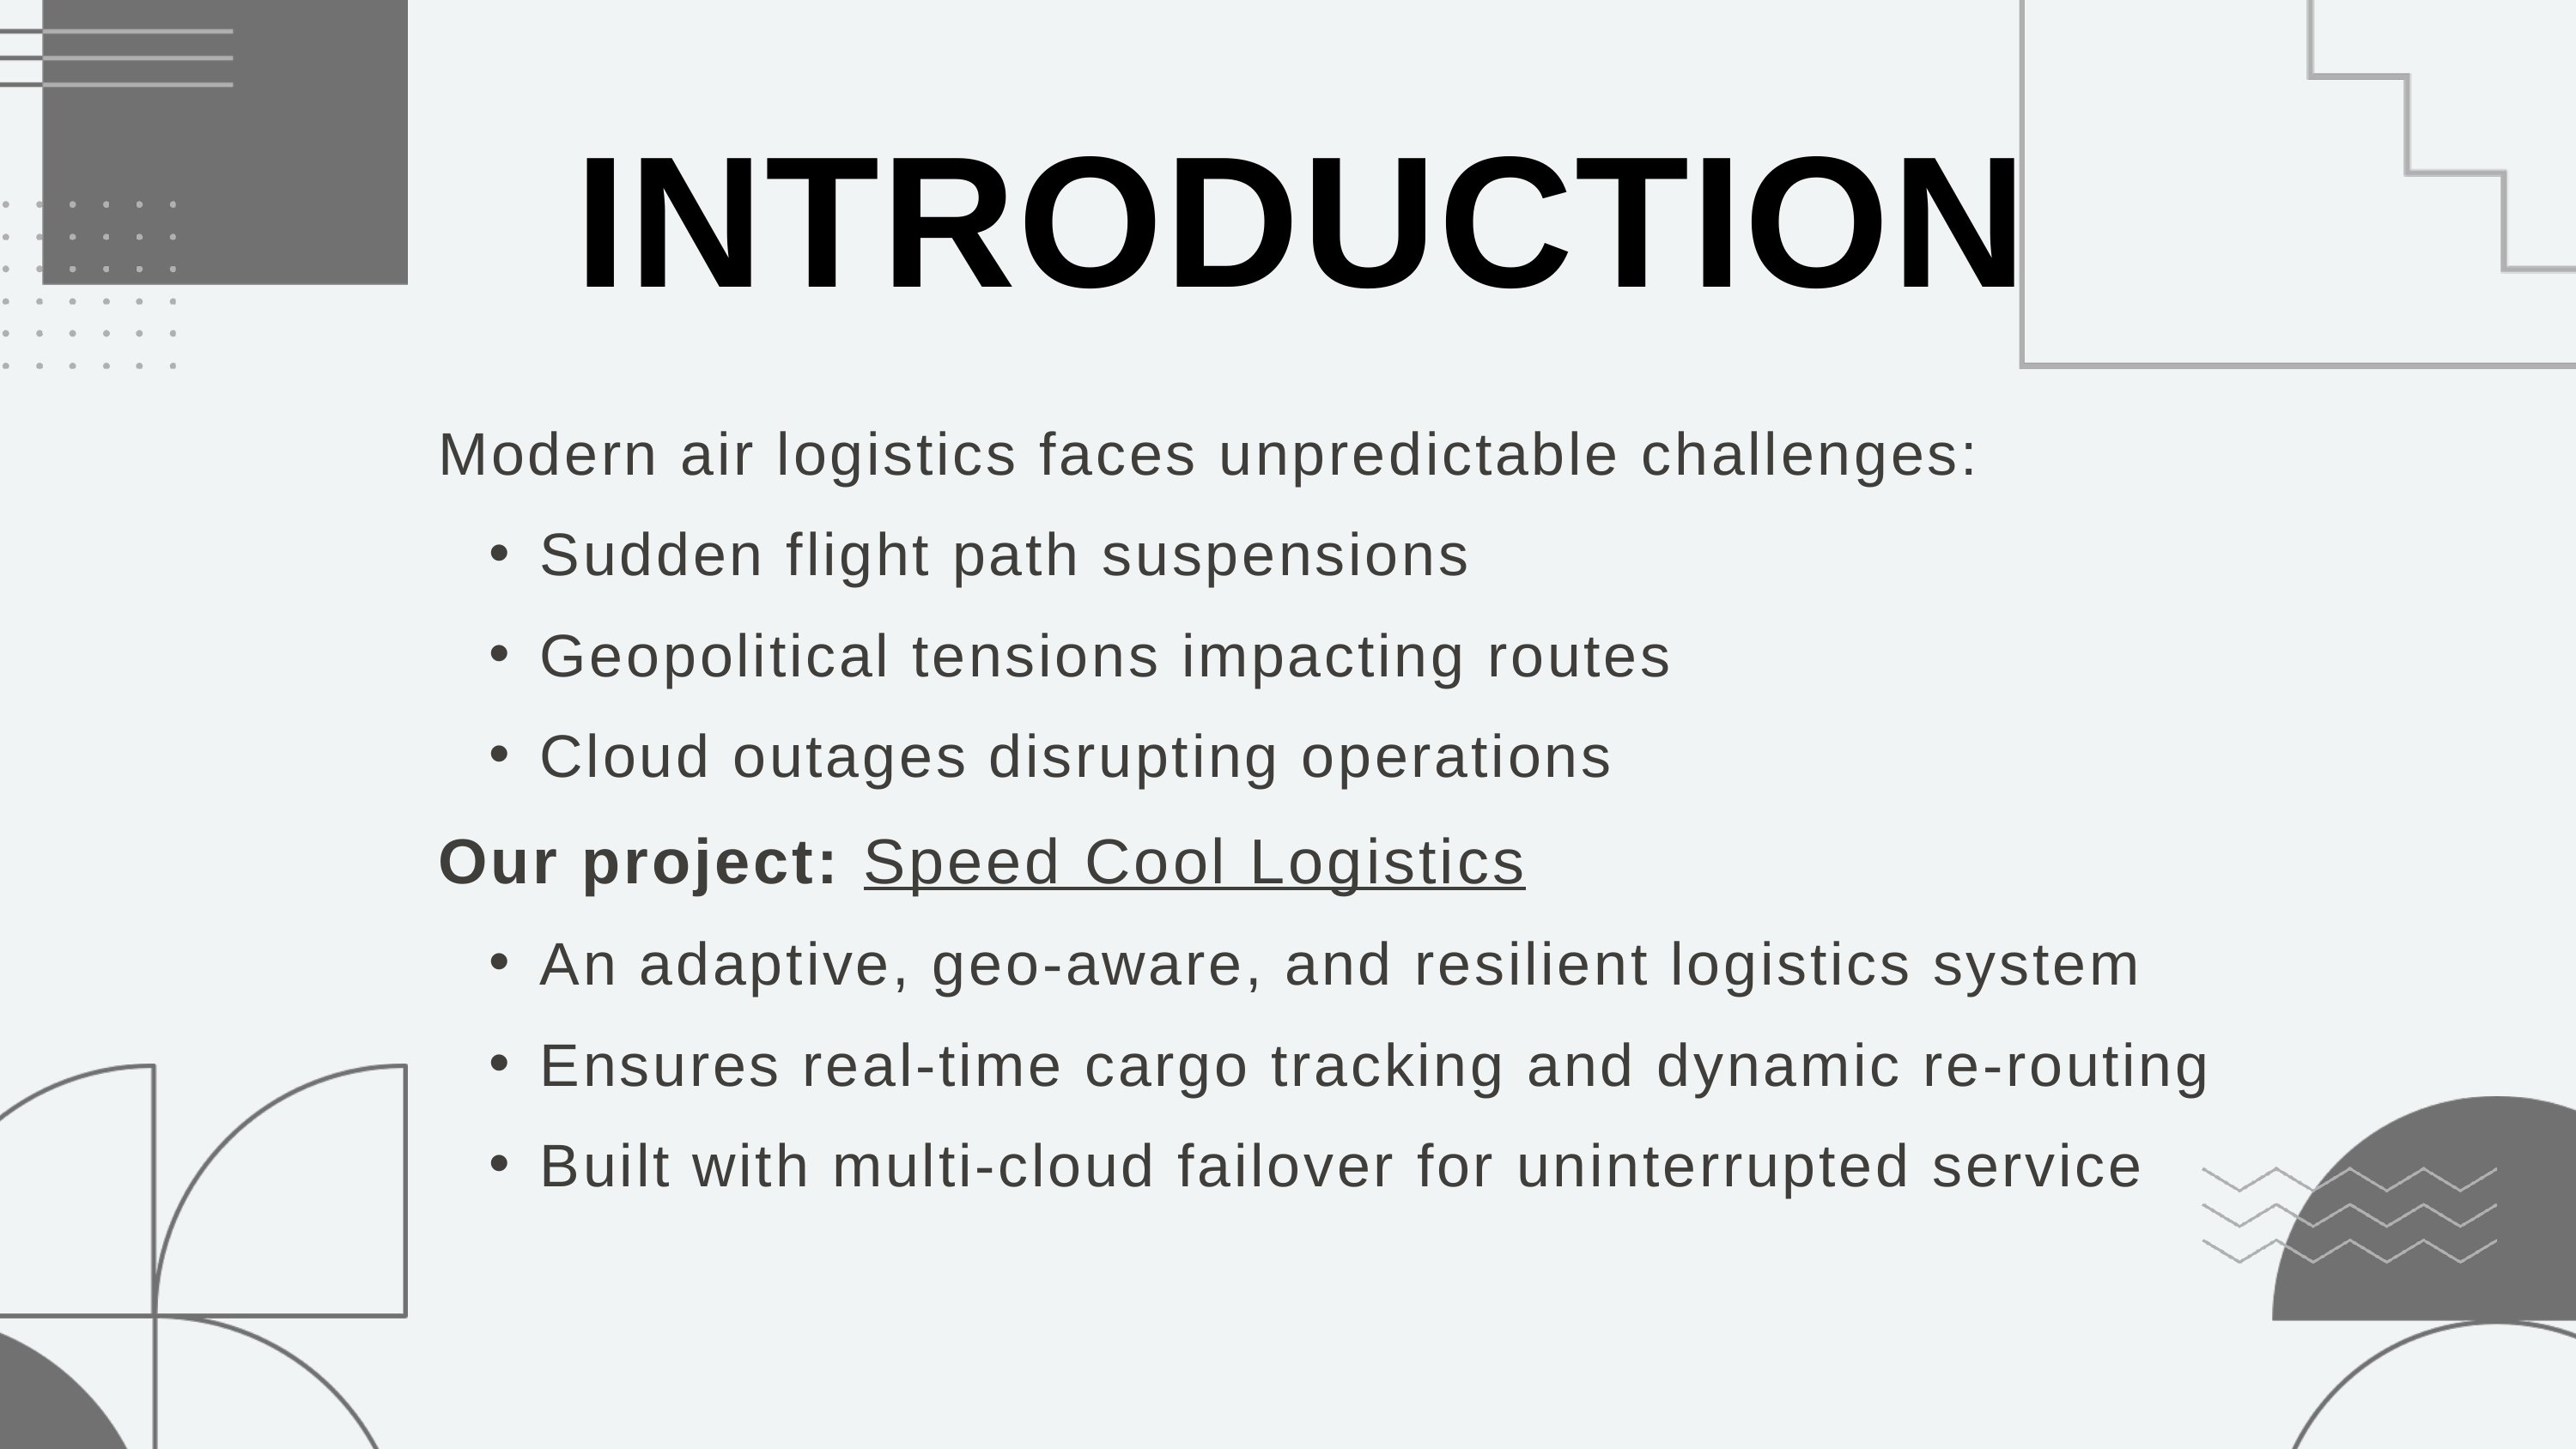

INTRODUCTION

Modern air logistics faces unpredictable challenges:
Sudden flight path suspensions
Geopolitical tensions impacting routes
Cloud outages disrupting operations
Our project: Speed Cool Logistics
An adaptive, geo-aware, and resilient logistics system
Ensures real-time cargo tracking and dynamic re-routing
Built with multi-cloud failover for uninterrupted service